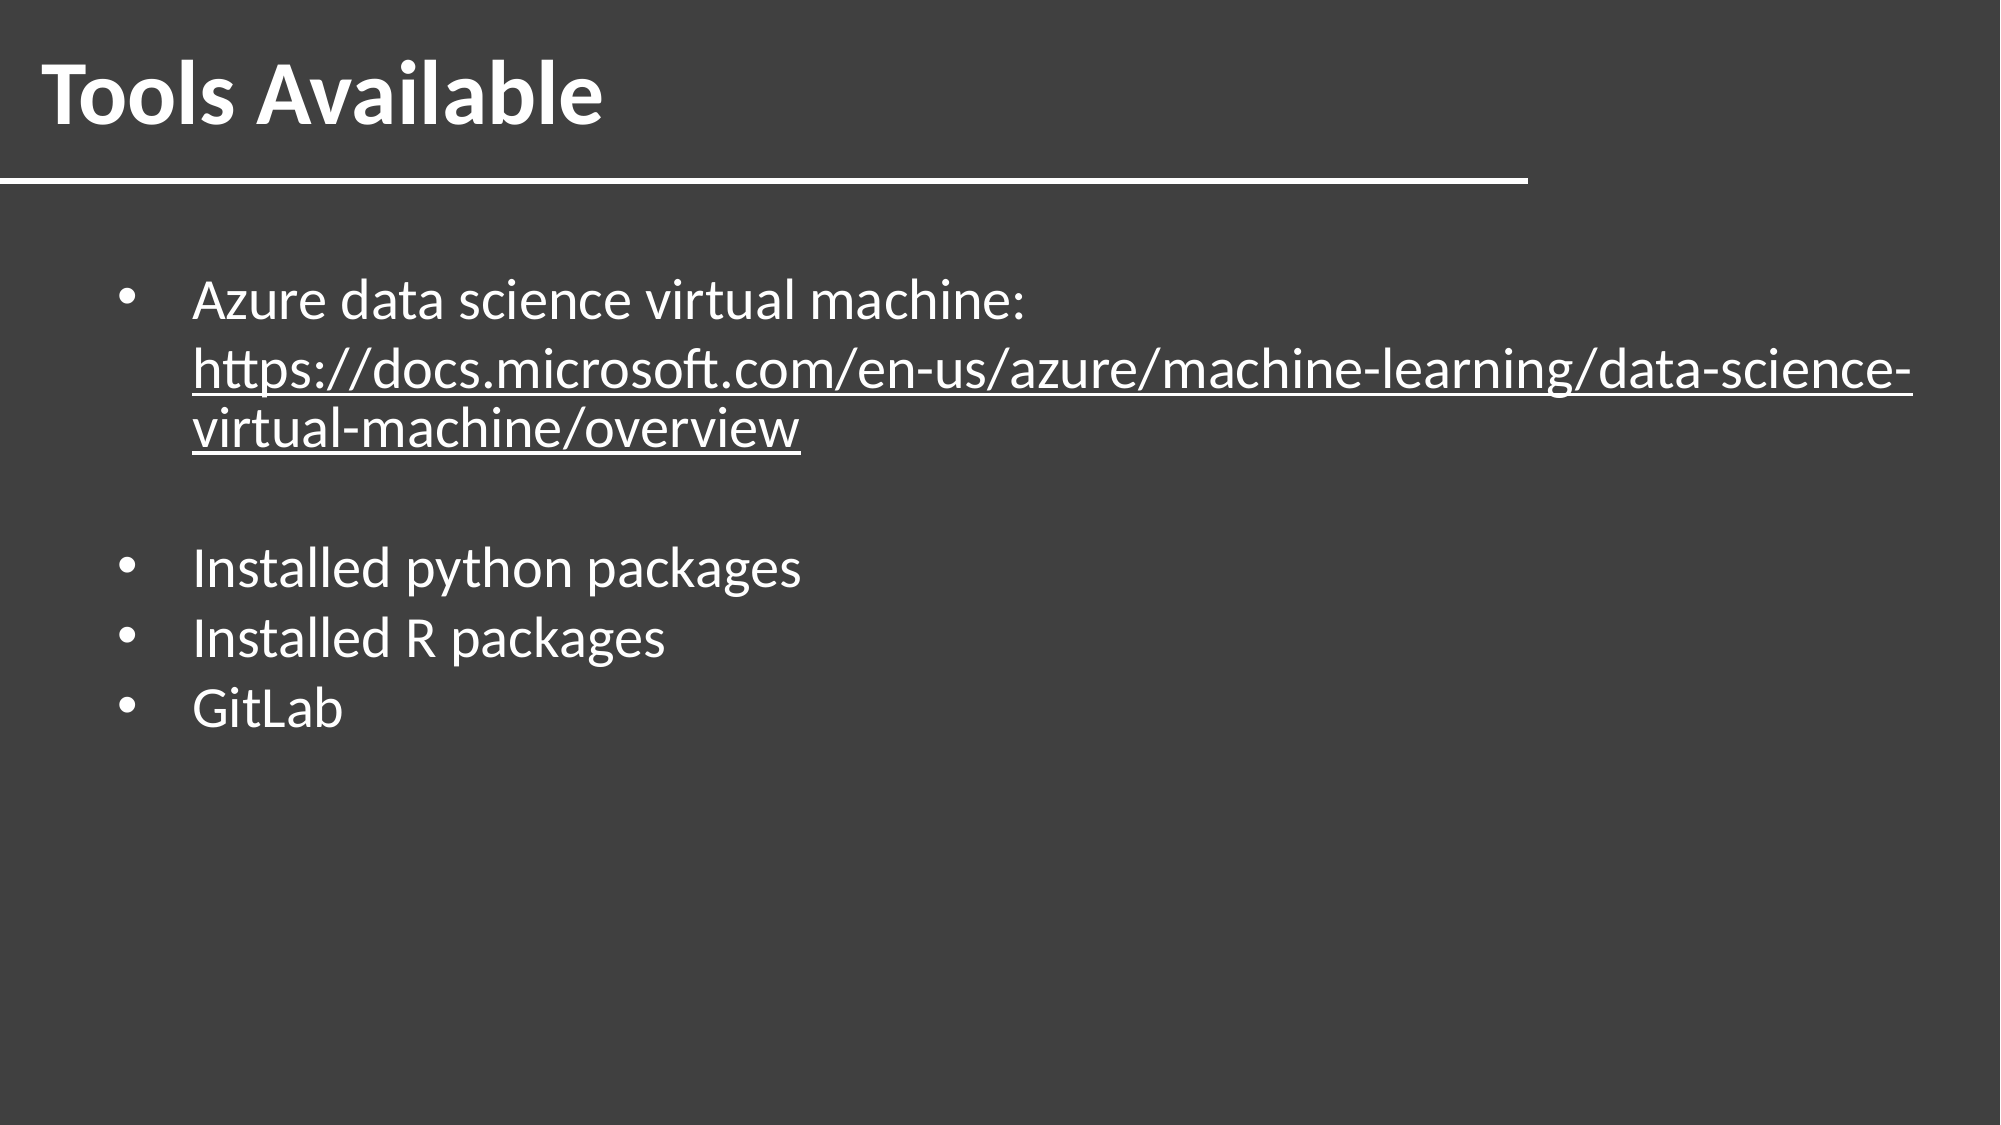

Tools Available

Azure data science virtual machine: https://docs.microsoft.com/en-us/azure/machine-learning/data-science-virtual-machine/overview
Installed python packages
Installed R packages
GitLab